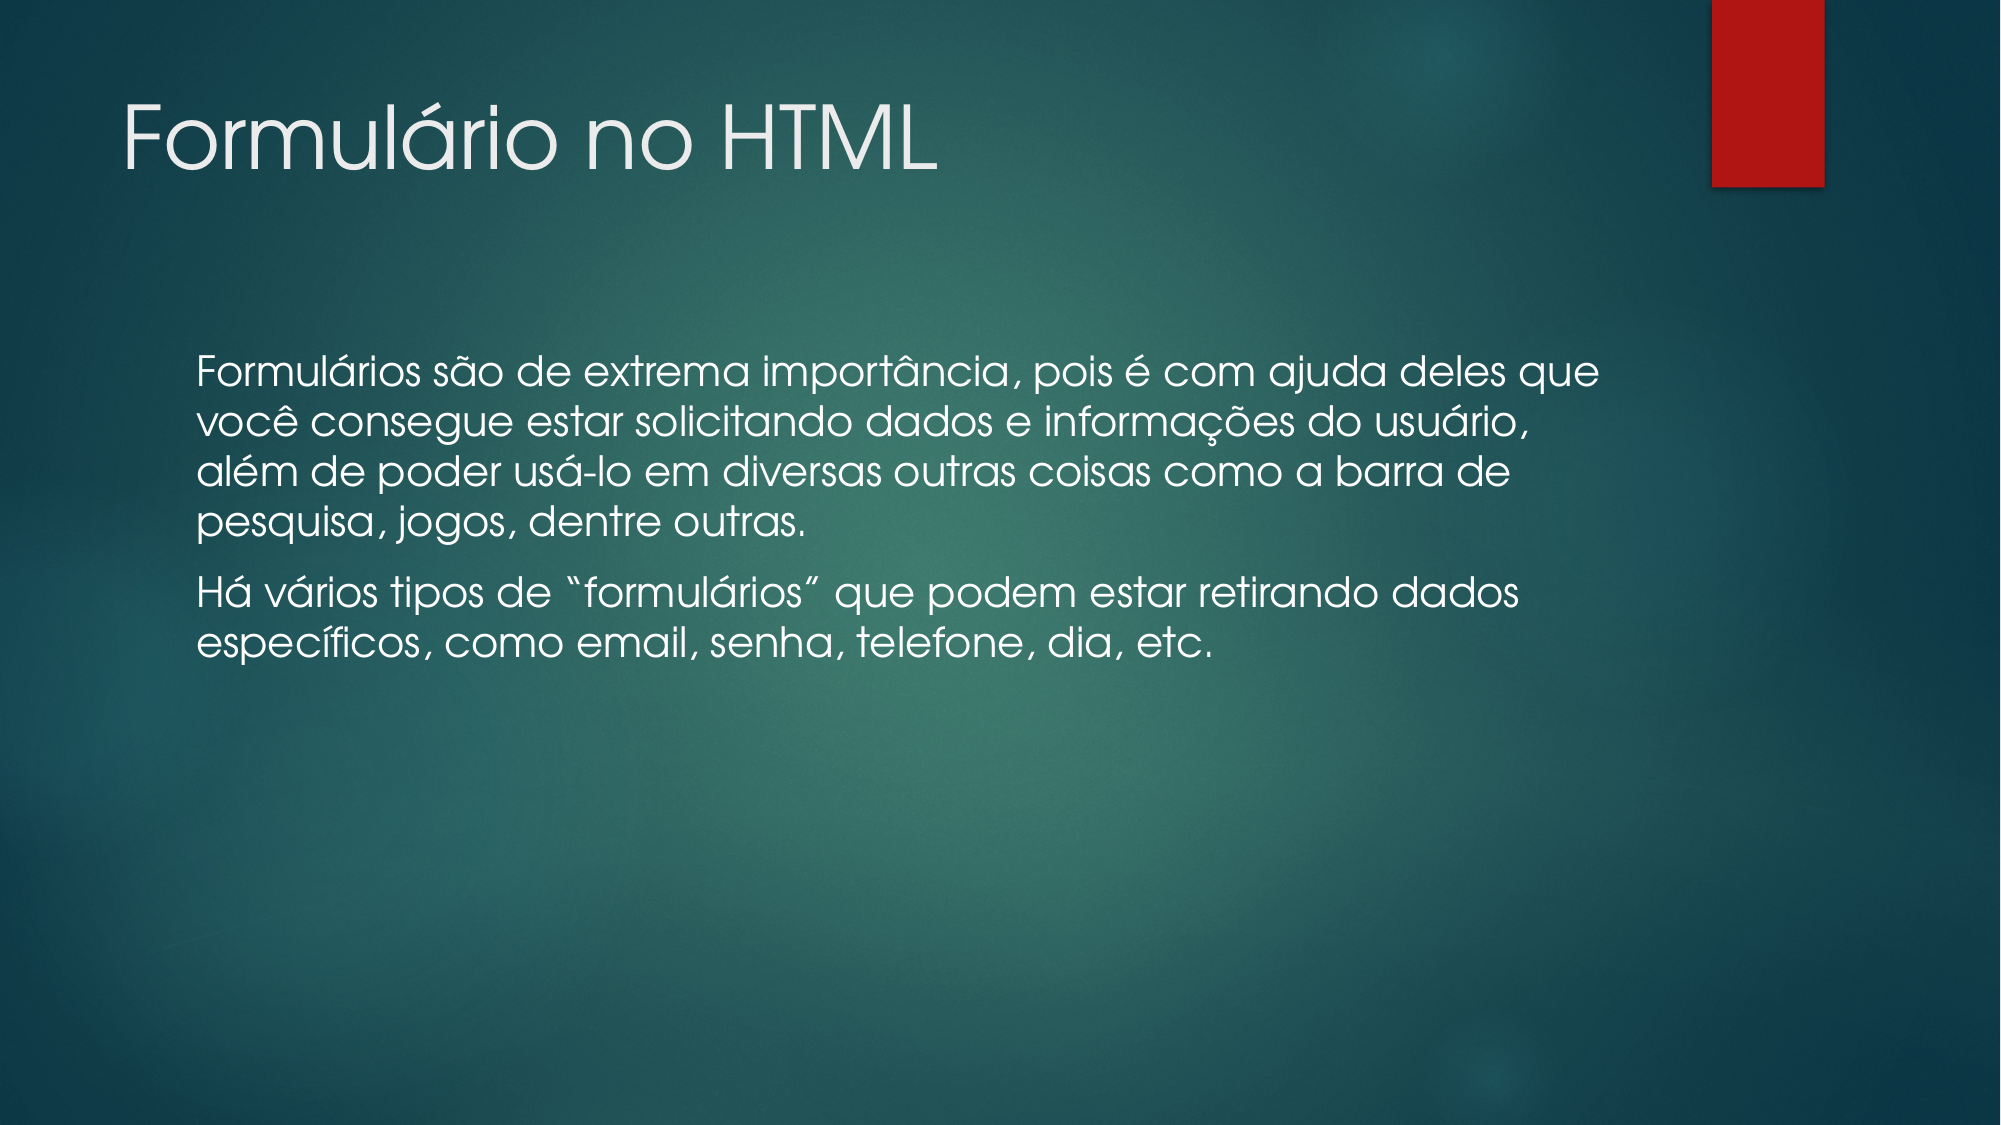

# Formulário no HTML
Formulários são de extrema importância, pois é com ajuda deles que você consegue estar solicitando dados e informações do usuário, além de poder usá-lo em diversas outras coisas como a barra de pesquisa, jogos, dentre outras.
Há vários tipos de “formulários” que podem estar retirando dados específicos, como email, senha, telefone, dia, etc.